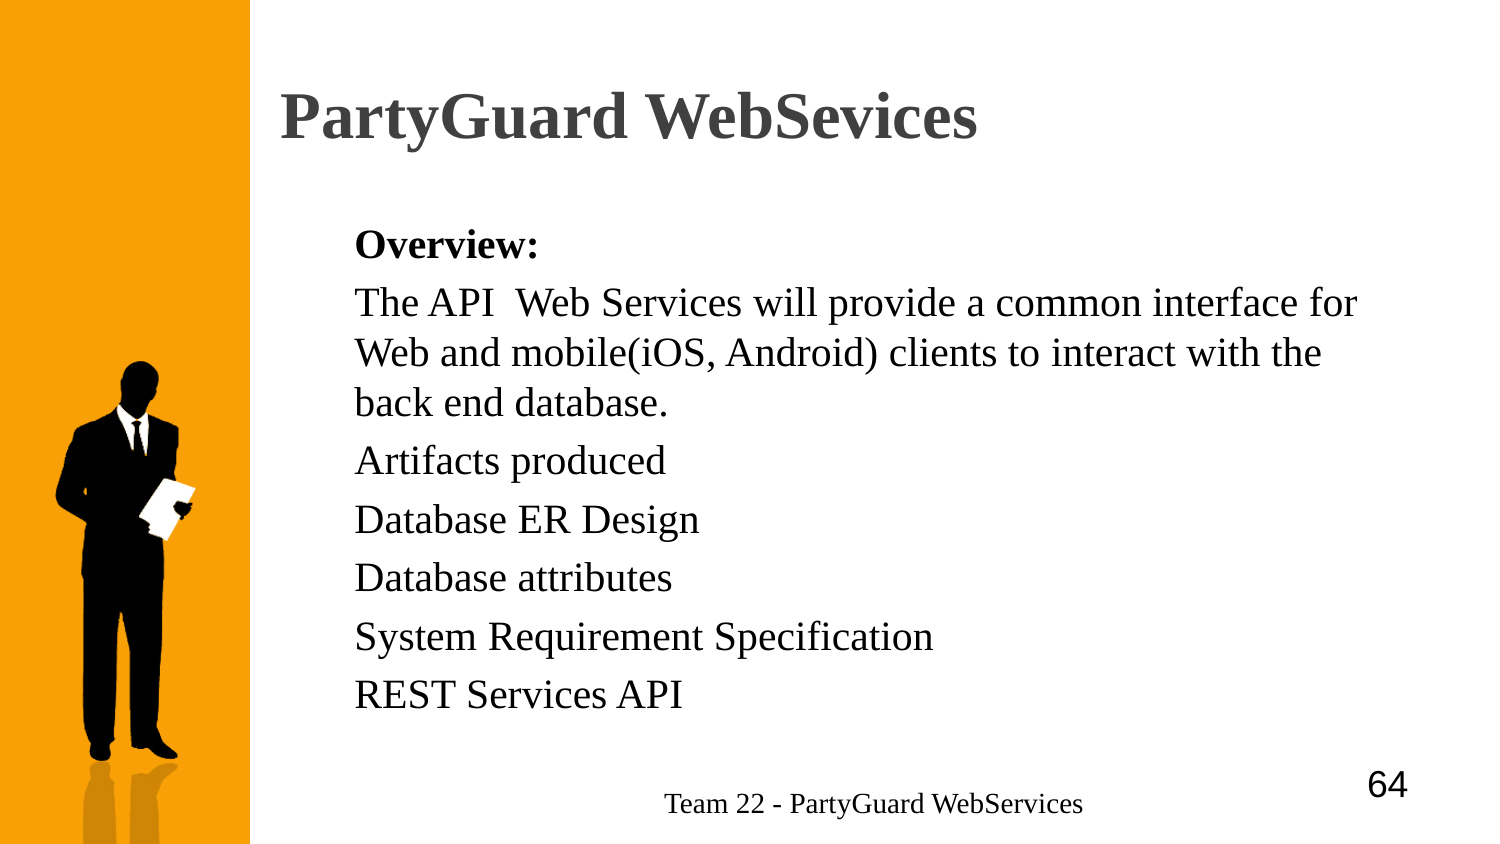

# PartyGuard WebSevices
Overview:
The API  Web Services will provide a common interface for Web and mobile(iOS, Android) clients to interact with the back end database.
Artifacts produced
Database ER Design
Database attributes
System Requirement Specification
REST Services API

64
Team 22 - PartyGuard WebServices